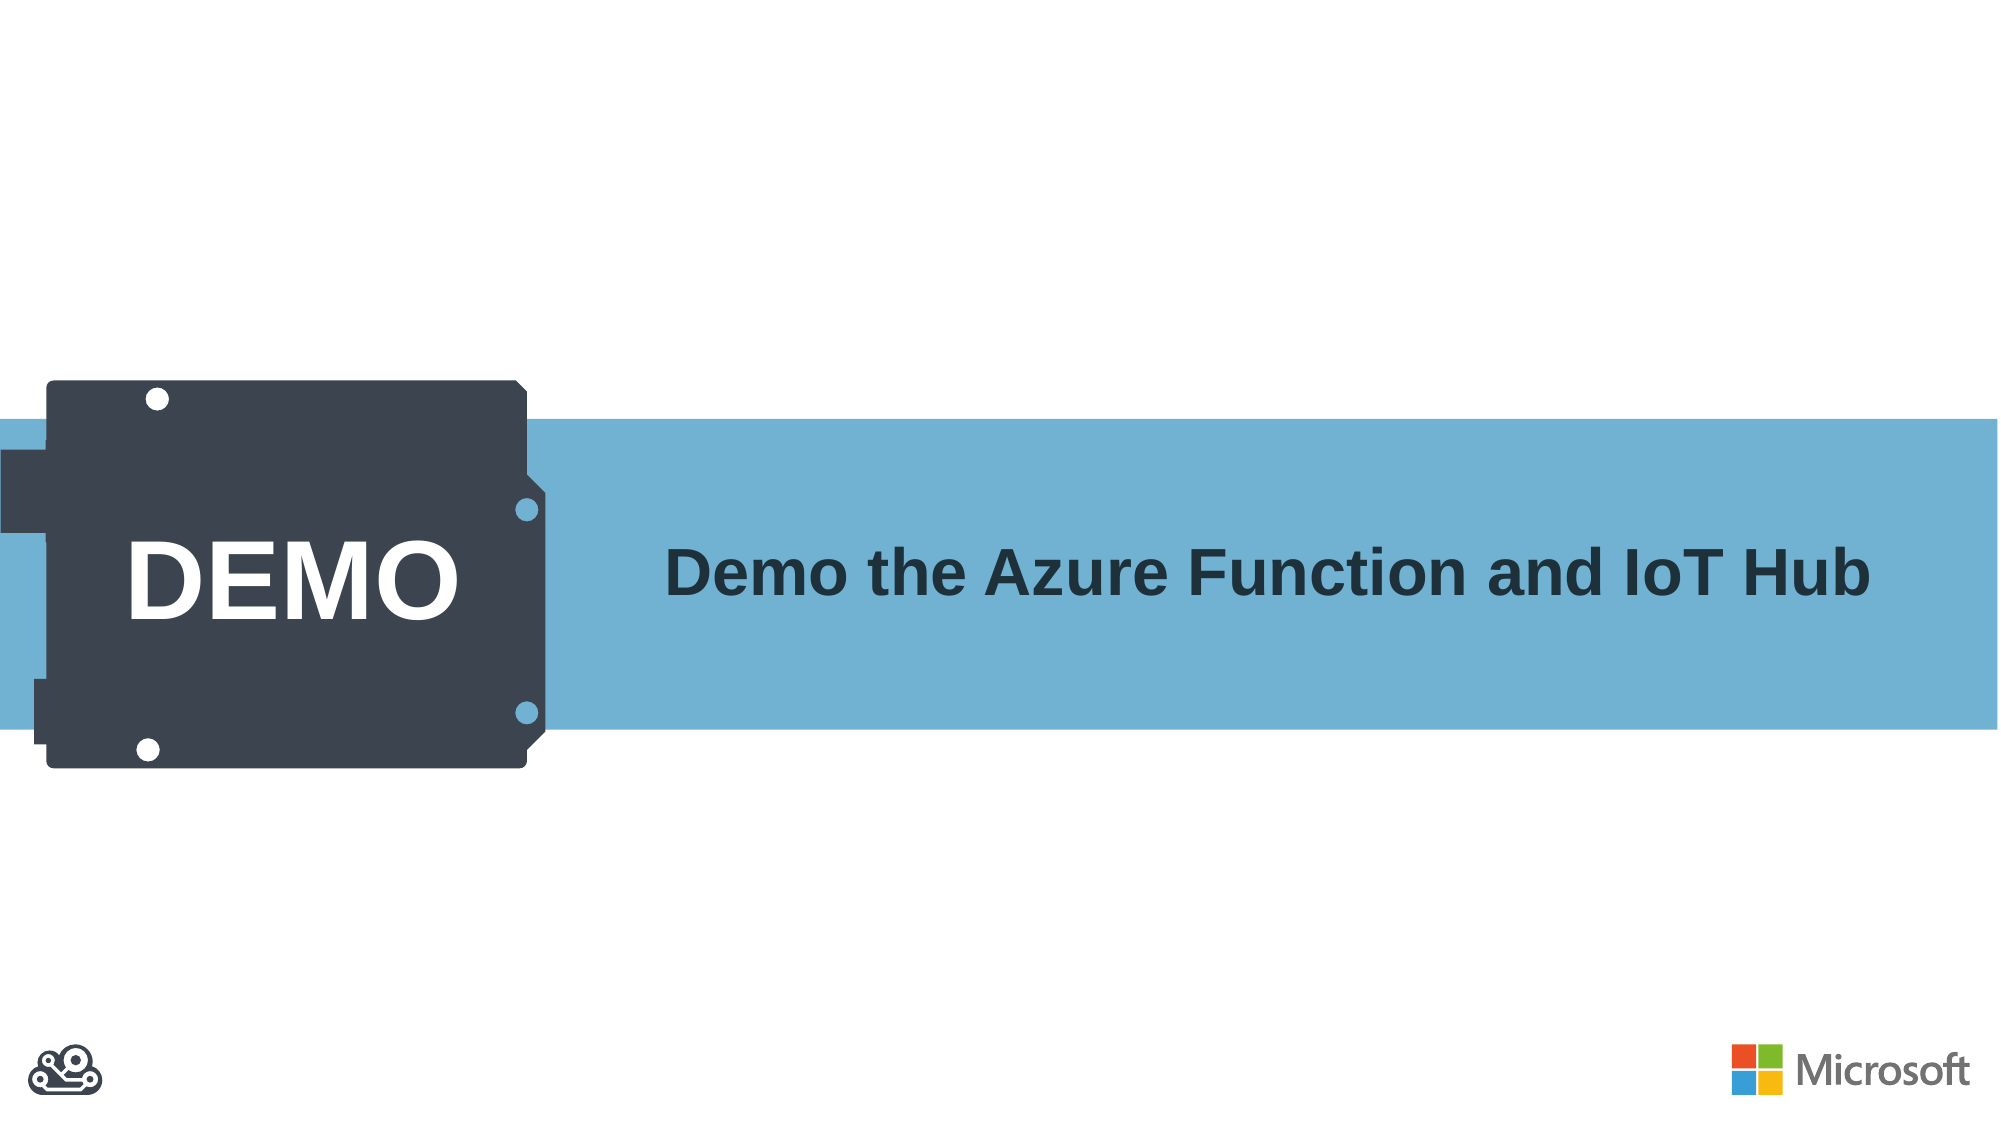

# Demo the Azure Function and IoT Hub